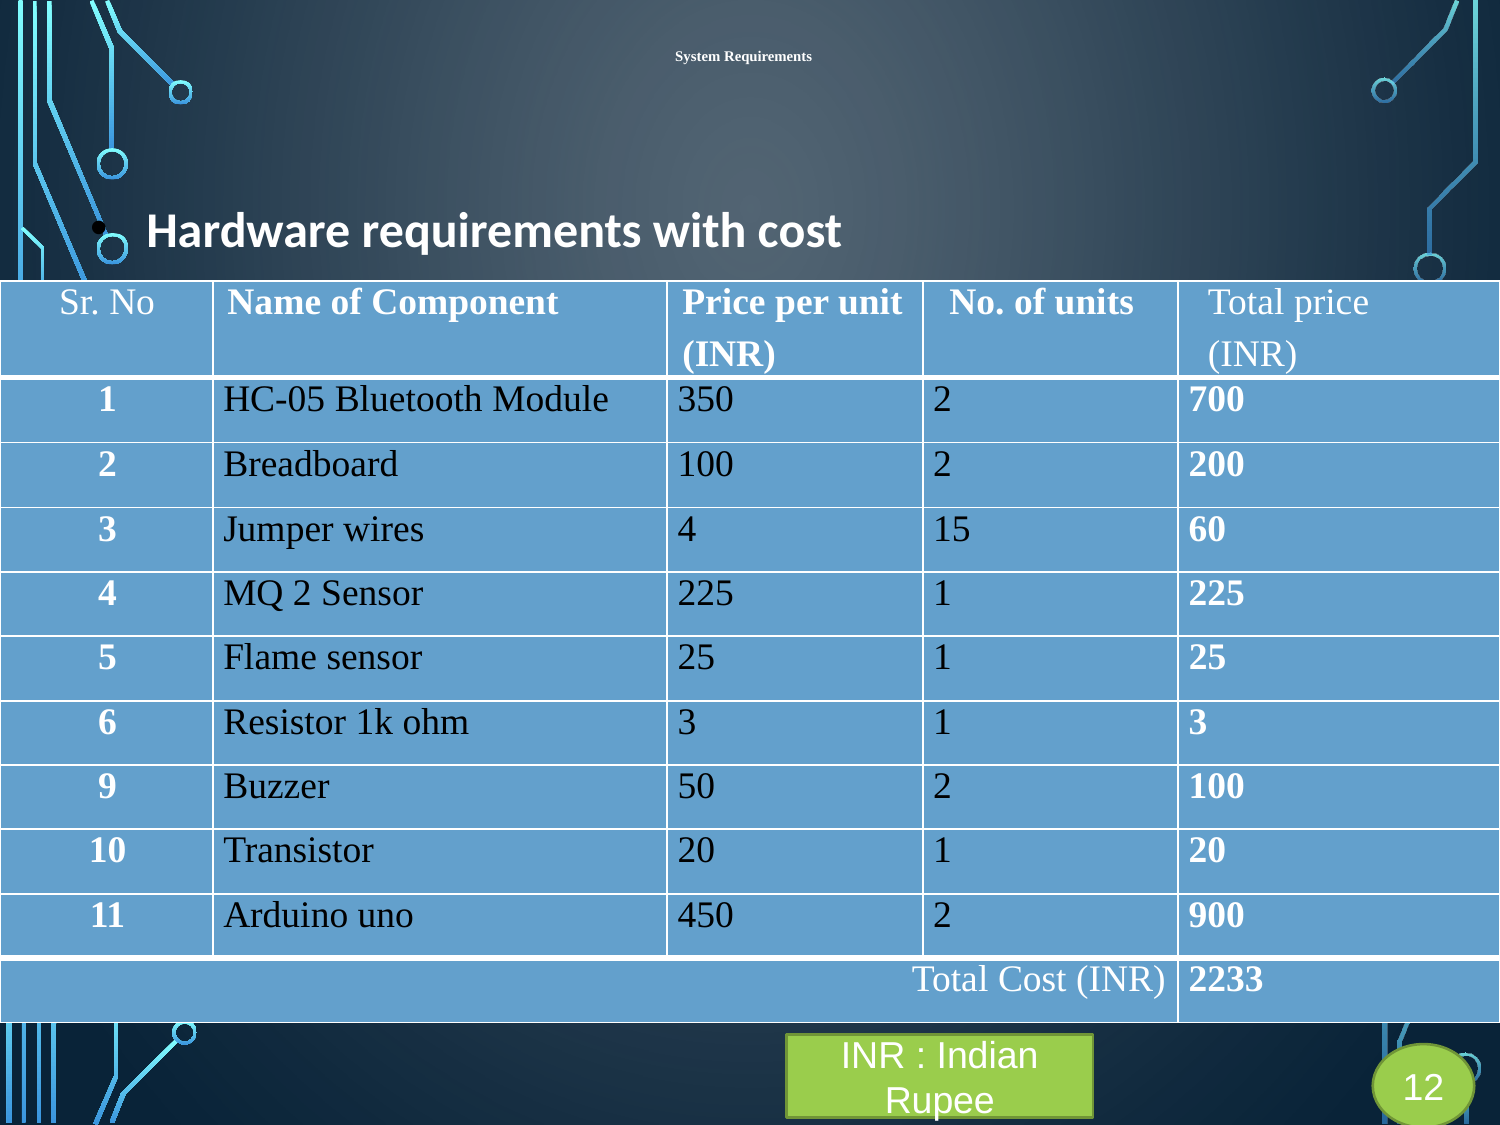

# System Requirements
Hardware requirements with cost

| Sr. No | Name of Component | Price per unit (INR) | No. of units | Total price (INR) |
| --- | --- | --- | --- | --- |
| 1 | HC-05 Bluetooth Module | 350 | 2 | 700 |
| 2 | Breadboard | 100 | 2 | 200 |
| 3 | Jumper wires | 4 | 15 | 60 |
| 4 | MQ 2 Sensor | 225 | 1 | 225 |
| 5 | Flame sensor | 25 | 1 | 25 |
| 6 | Resistor 1k ohm | 3 | 1 | 3 |
| 9 | Buzzer | 50 | 2 | 100 |
| 10 | Transistor | 20 | 1 | 20 |
| 11 | Arduino uno | 450 | 2 | 900 |
| Total Cost (INR) |  |  |  | 2233 |
INR : Indian Rupee
12